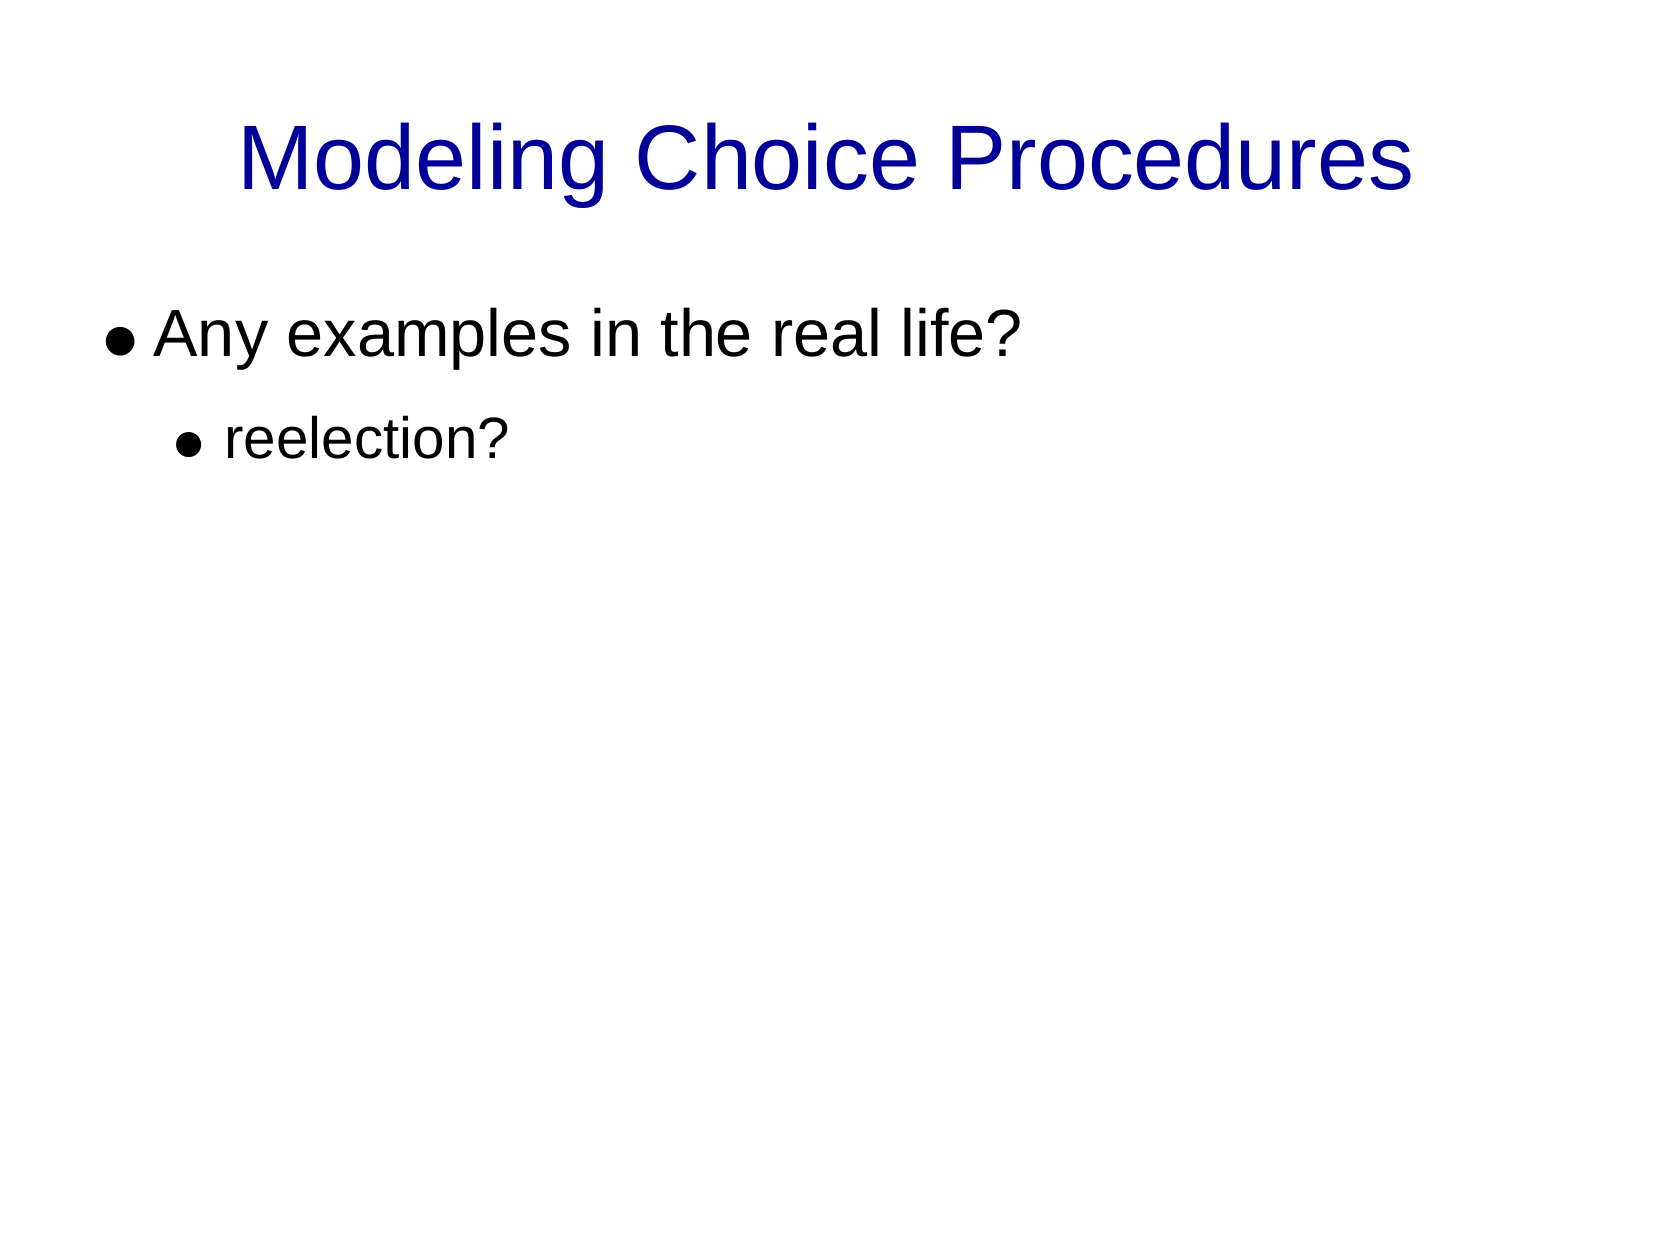

Modeling Choice Procedures
Any examples in the real life?
reelection?